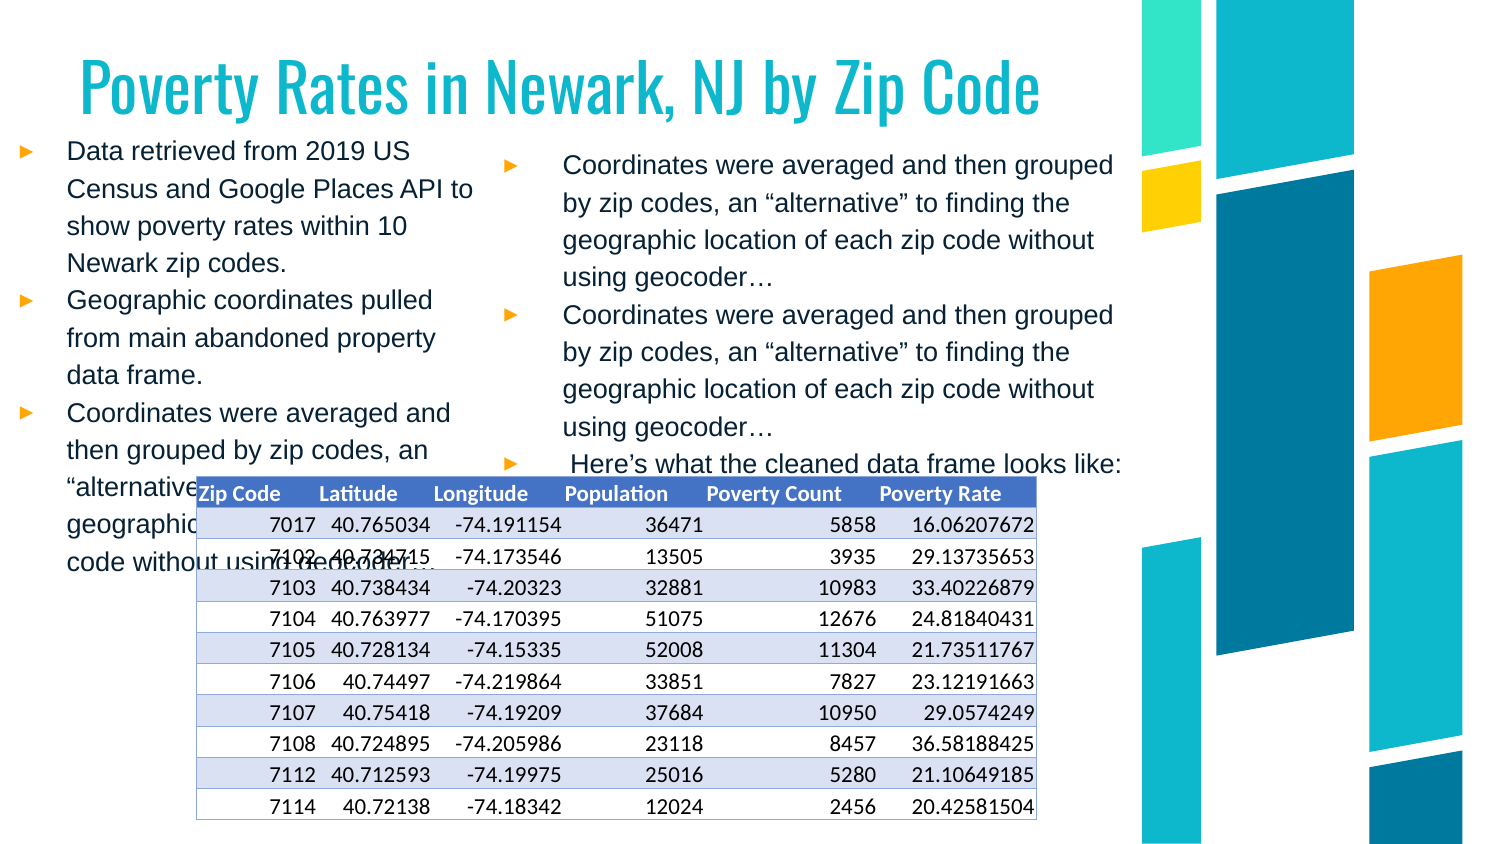

# Poverty Rates in Newark, NJ by Zip Code
Data retrieved from 2019 US Census and Google Places API to show poverty rates within 10 Newark zip codes.
Geographic coordinates pulled from main abandoned property data frame.
Coordinates were averaged and then grouped by zip codes, an “alternative” to finding the geographic location of each zip code without using geocoder…

Coordinates were averaged and then grouped by zip codes, an “alternative” to finding the geographic location of each zip code without using geocoder…
Coordinates were averaged and then grouped by zip codes, an “alternative” to finding the geographic location of each zip code without using geocoder…
 Here’s what the cleaned data frame looks like:

| Zip Code | Latitude | Longitude | Population | Poverty Count | Poverty Rate |
| --- | --- | --- | --- | --- | --- |
| 7017 | 40.765034 | -74.191154 | 36471 | 5858 | 16.06207672 |
| 7102 | 40.734715 | -74.173546 | 13505 | 3935 | 29.13735653 |
| 7103 | 40.738434 | -74.20323 | 32881 | 10983 | 33.40226879 |
| 7104 | 40.763977 | -74.170395 | 51075 | 12676 | 24.81840431 |
| 7105 | 40.728134 | -74.15335 | 52008 | 11304 | 21.73511767 |
| 7106 | 40.74497 | -74.219864 | 33851 | 7827 | 23.12191663 |
| 7107 | 40.75418 | -74.19209 | 37684 | 10950 | 29.0574249 |
| 7108 | 40.724895 | -74.205986 | 23118 | 8457 | 36.58188425 |
| 7112 | 40.712593 | -74.19975 | 25016 | 5280 | 21.10649185 |
| 7114 | 40.72138 | -74.18342 | 12024 | 2456 | 20.42581504 |